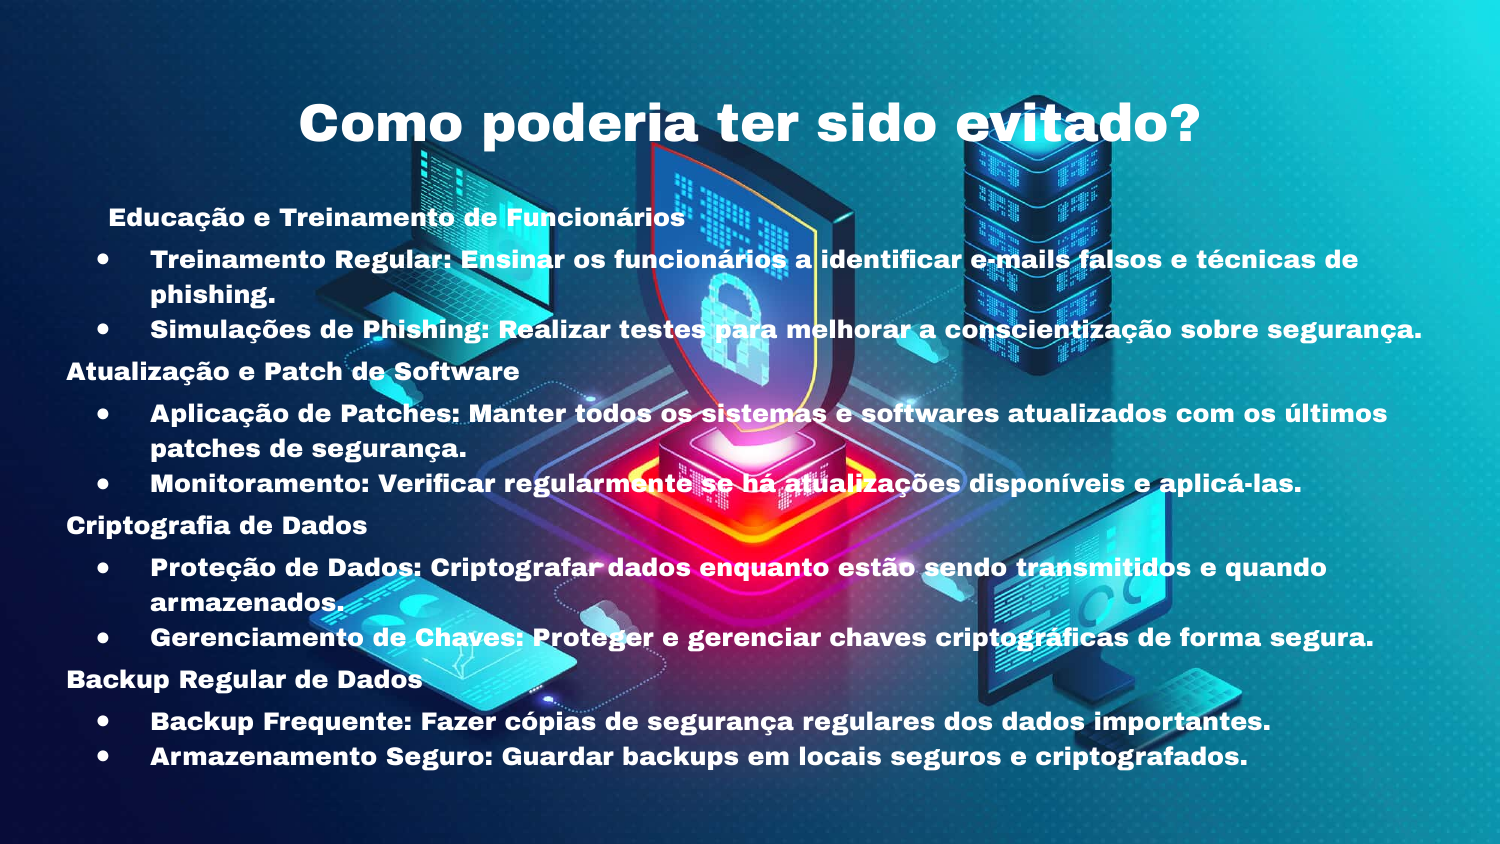

# Como poderia ter sido evitado?
Educação e Treinamento de Funcionários
Treinamento Regular: Ensinar os funcionários a identificar e-mails falsos e técnicas de phishing.
Simulações de Phishing: Realizar testes para melhorar a conscientização sobre segurança.
Atualização e Patch de Software
Aplicação de Patches: Manter todos os sistemas e softwares atualizados com os últimos patches de segurança.
Monitoramento: Verificar regularmente se há atualizações disponíveis e aplicá-las.
Criptografia de Dados
Proteção de Dados: Criptografar dados enquanto estão sendo transmitidos e quando armazenados.
Gerenciamento de Chaves: Proteger e gerenciar chaves criptográficas de forma segura.
Backup Regular de Dados
Backup Frequente: Fazer cópias de segurança regulares dos dados importantes.
Armazenamento Seguro: Guardar backups em locais seguros e criptografados.